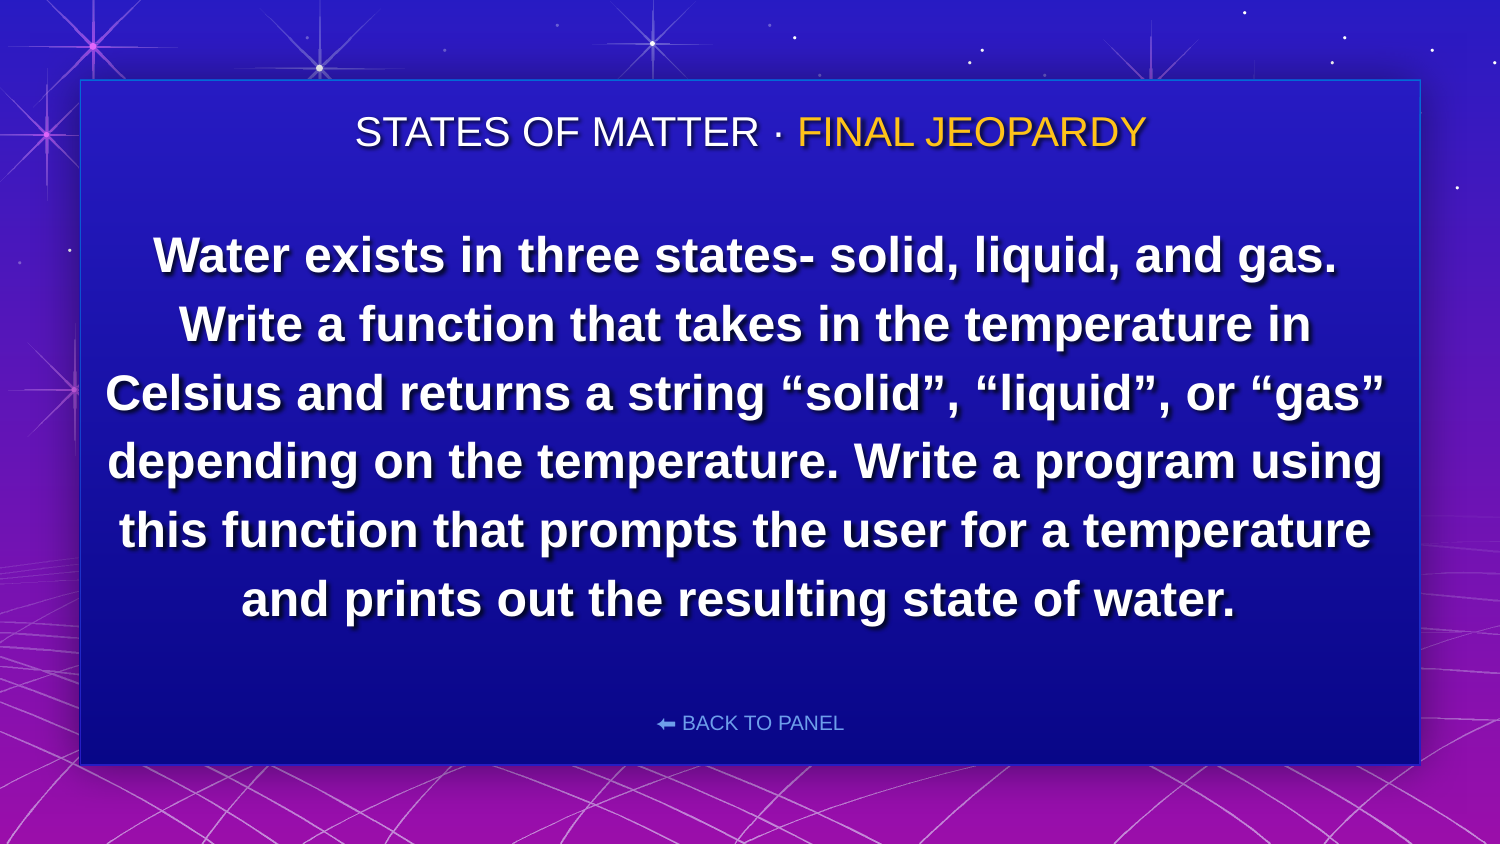

STATES OF MATTER · FINAL JEOPARDY
# Water exists in three states- solid, liquid, and gas. Write a function that takes in the temperature in Celsius and returns a string “solid”, “liquid”, or “gas” depending on the temperature. Write a program using this function that prompts the user for a temperature and prints out the resulting state of water.